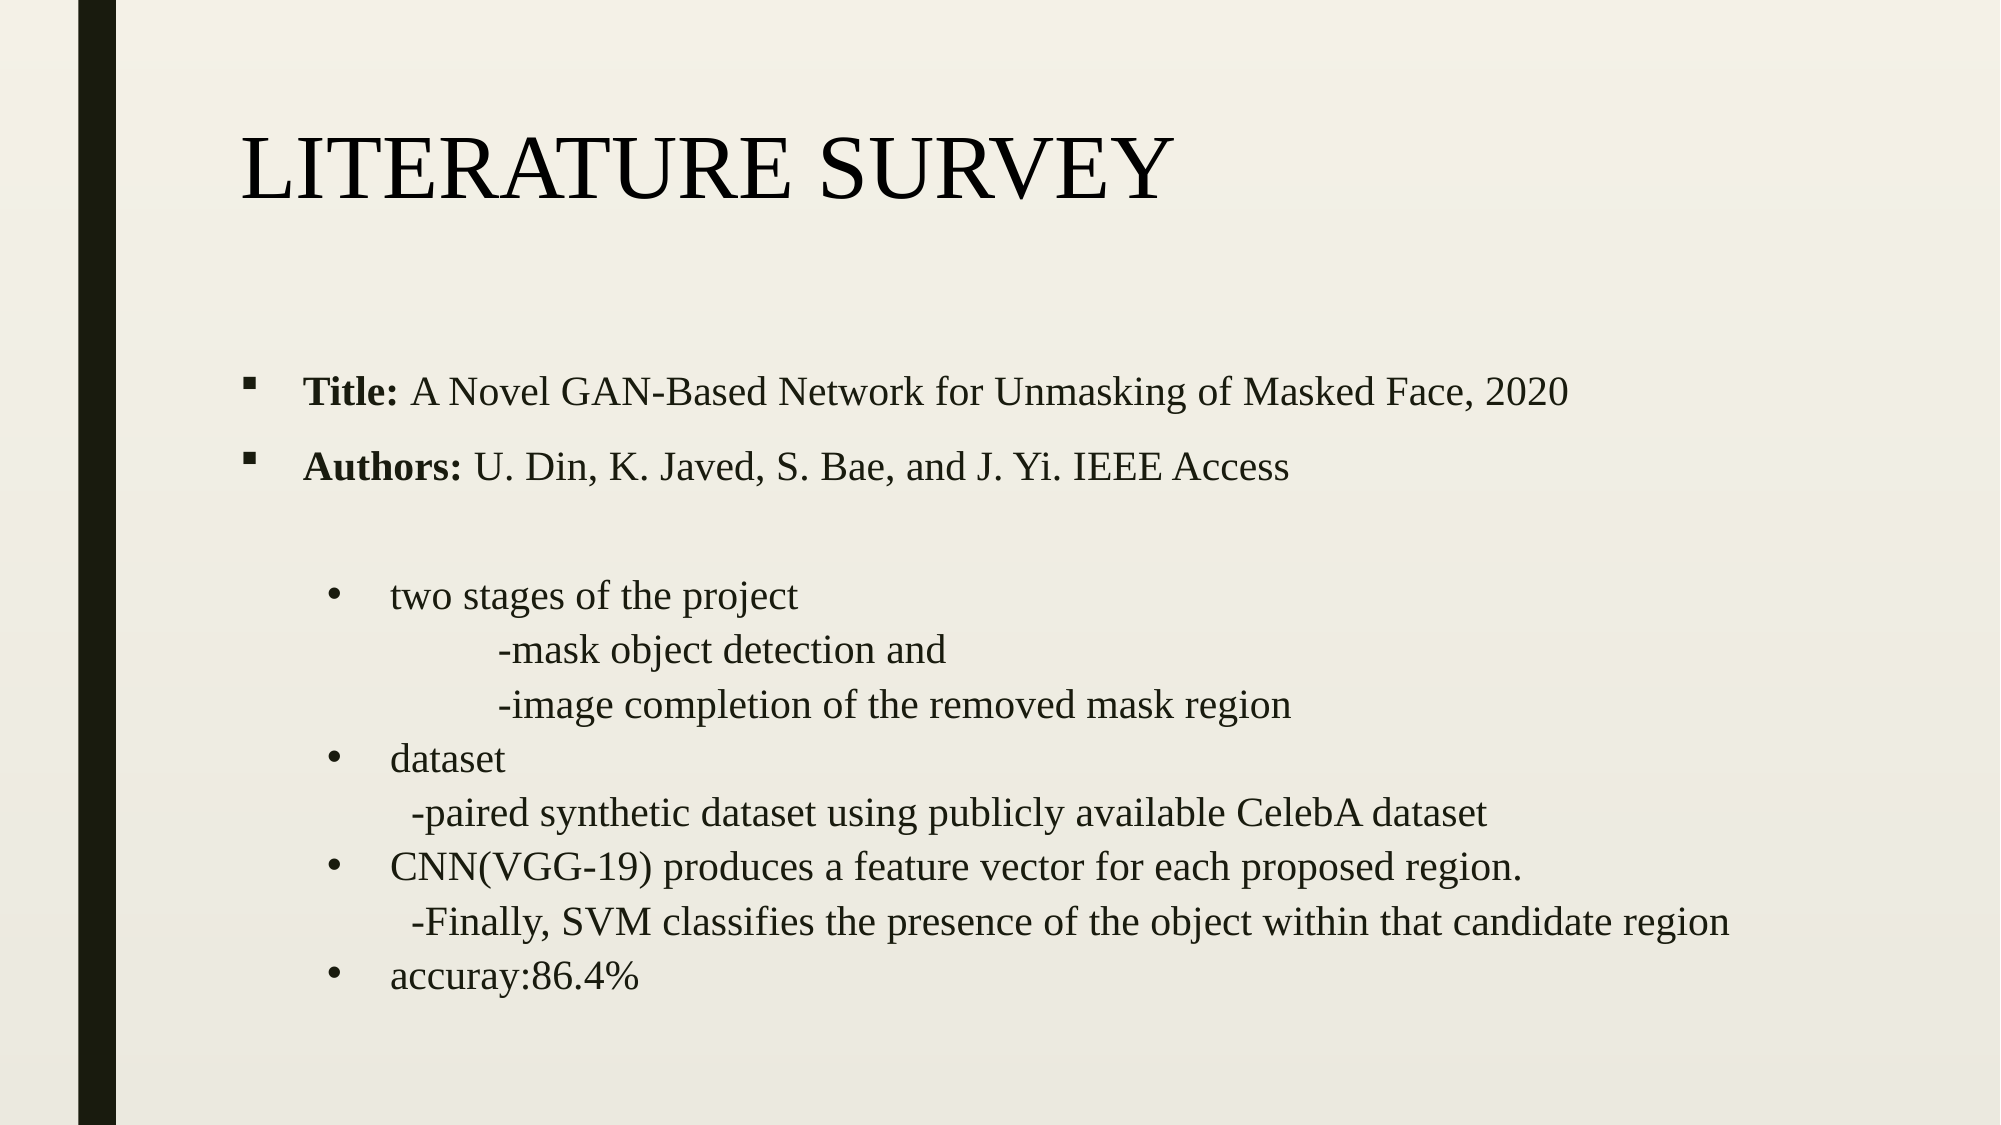

# LITERATURE SURVEY
Title: A Novel GAN-Based Network for Unmasking of Masked Face, 2020
Authors: U. Din, K. Javed, S. Bae, and J. Yi. IEEE Access

two stages of the project
	  -mask object detection and
	  -image completion of the removed mask region
dataset
	  -paired synthetic dataset using publicly available CelebA dataset
CNN(VGG-19) produces a feature vector for each proposed region.
   	  -Finally, SVM classifies the presence of the object within that candidate region
accuray:86.4%